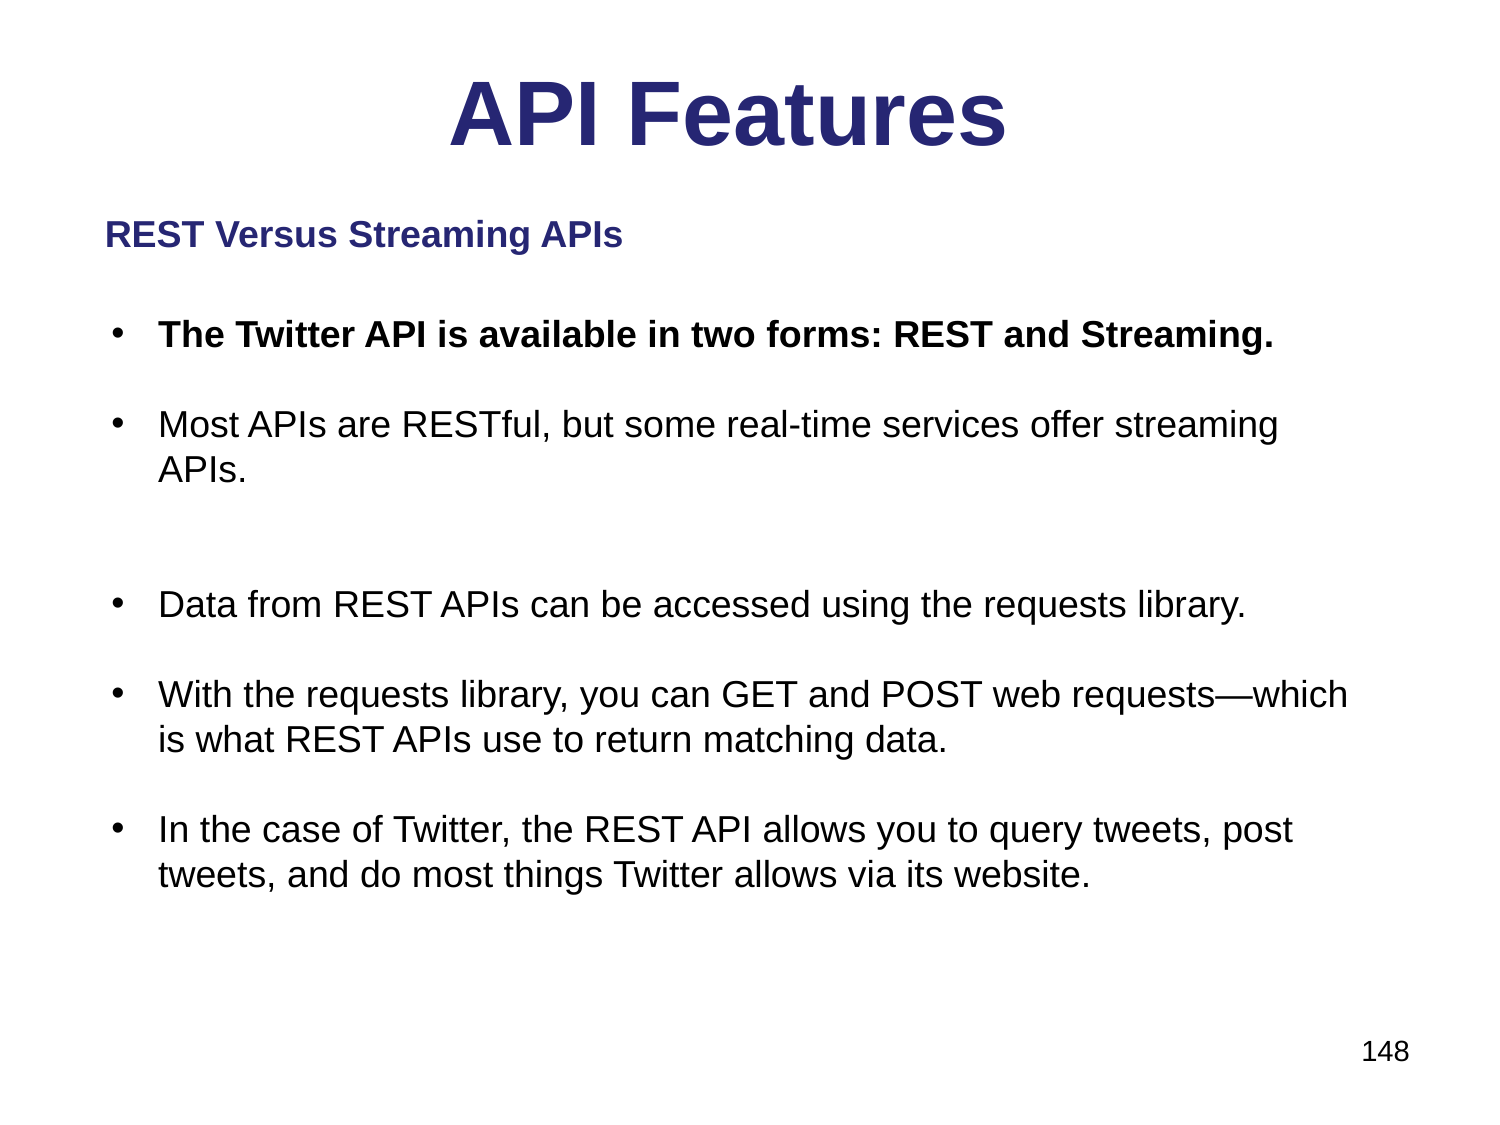

# API Features

REST Versus Streaming APIs
The Twitter API is available in two forms: REST and Streaming.

Most APIs are RESTful, but some real-time services offer streaming APIs.

Data from REST APIs can be accessed using the requests library.

With the requests library, you can GET and POST web requests—which is what REST APIs use to return matching data.

In the case of Twitter, the REST API allows you to query tweets, post tweets, and do most things Twitter allows via its website.

148